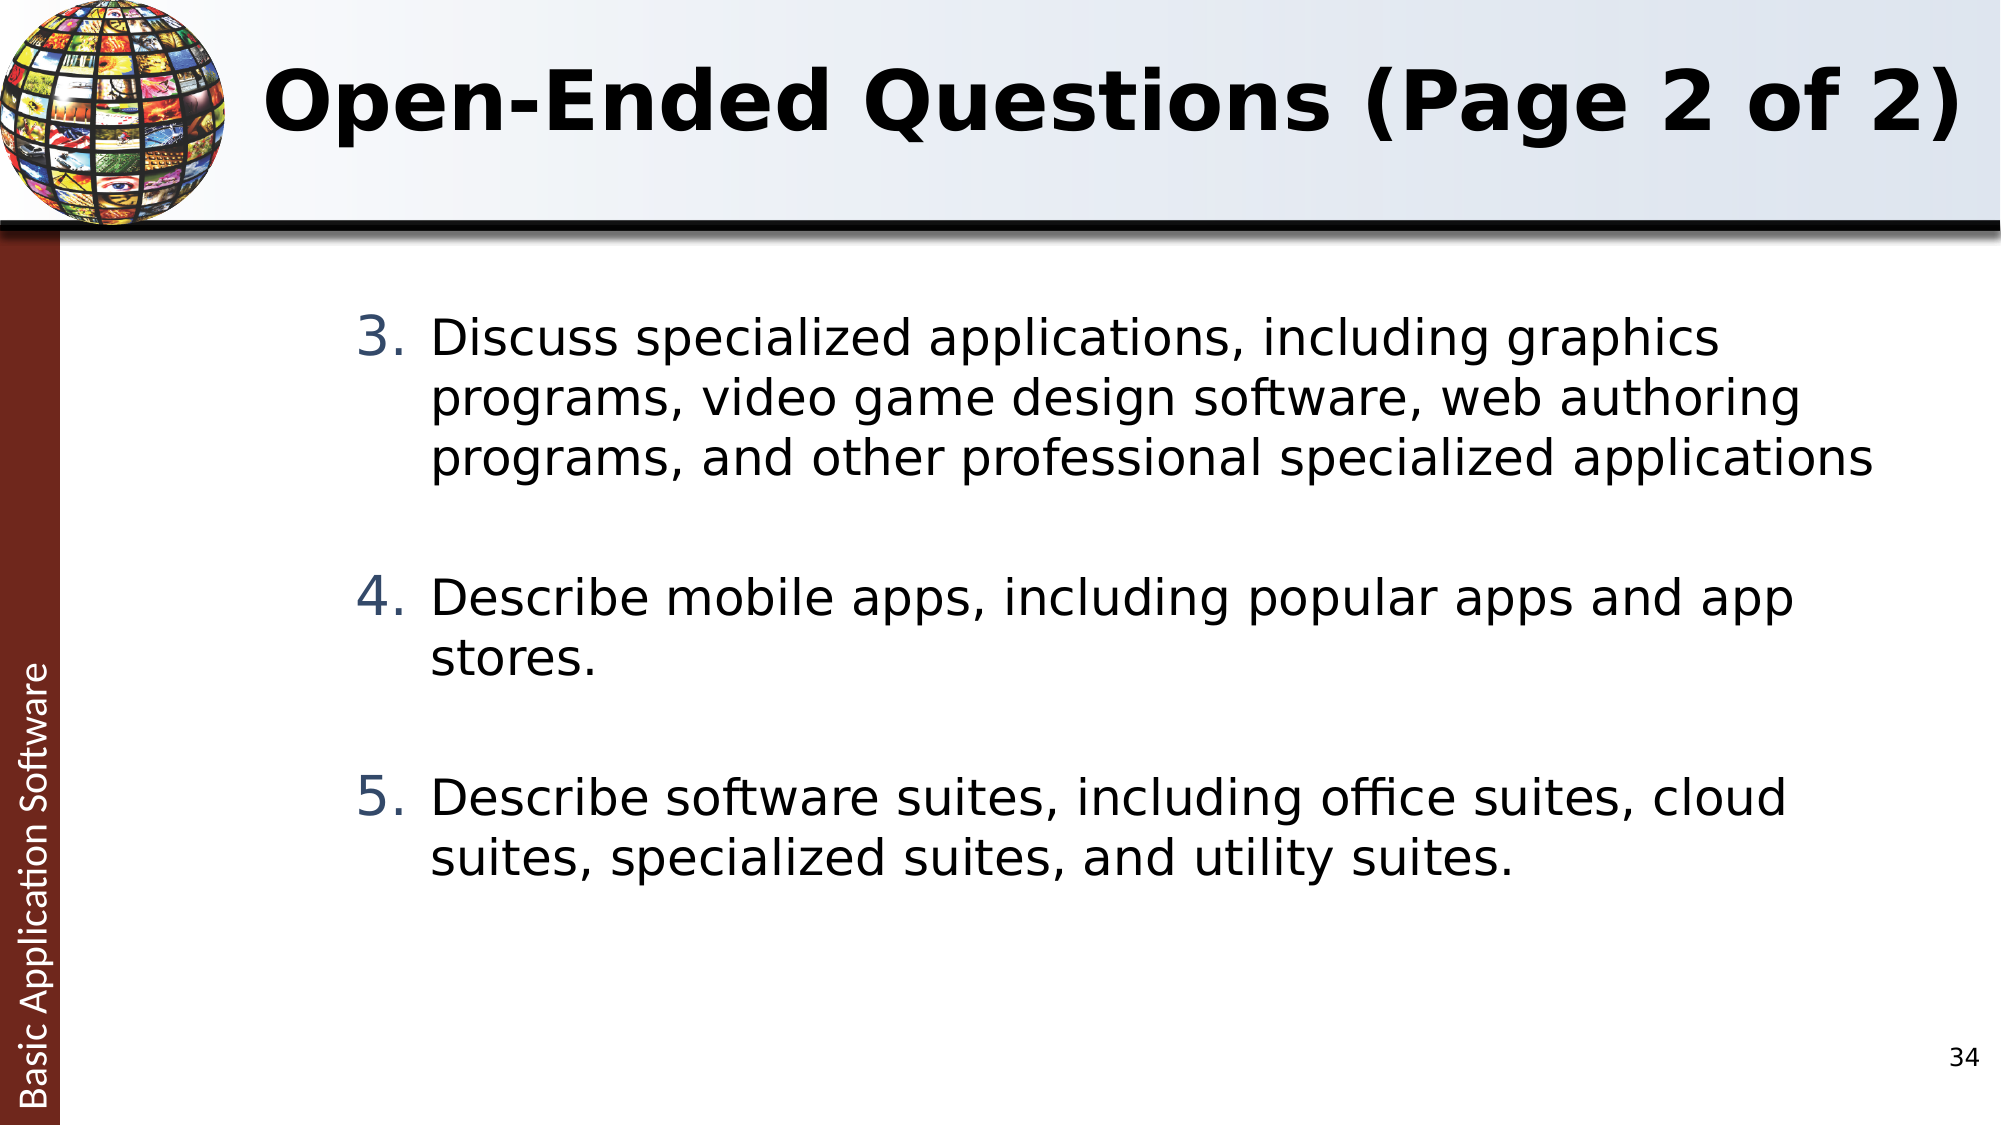

# Open-Ended Questions (Page 2 of 2)
Discuss specialized applications, including graphics programs, video game design software, web authoring programs, and other professional specialized applications

Describe mobile apps, including popular apps and app stores.

Describe software suites, including office suites, cloud suites, specialized suites, and utility suites.

34